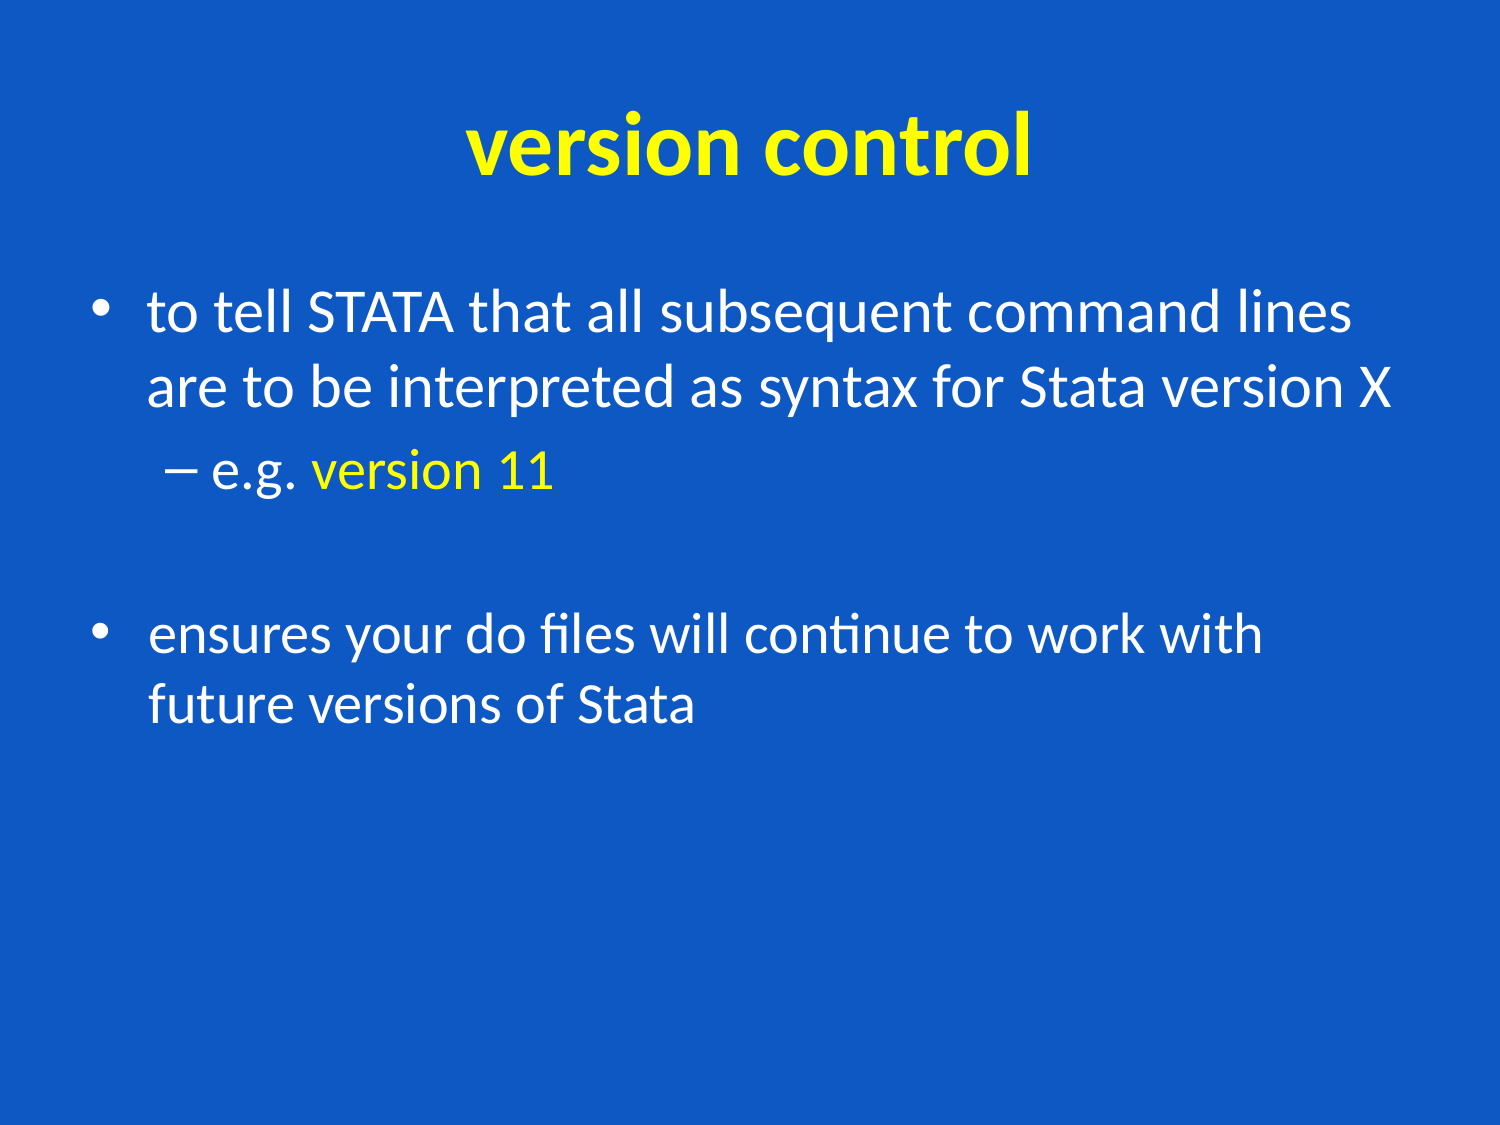

# version control
to tell STATA that all subsequent command lines are to be interpreted as syntax for Stata version X
e.g. version 11

ensures your do files will continue to work with future versions of Stata